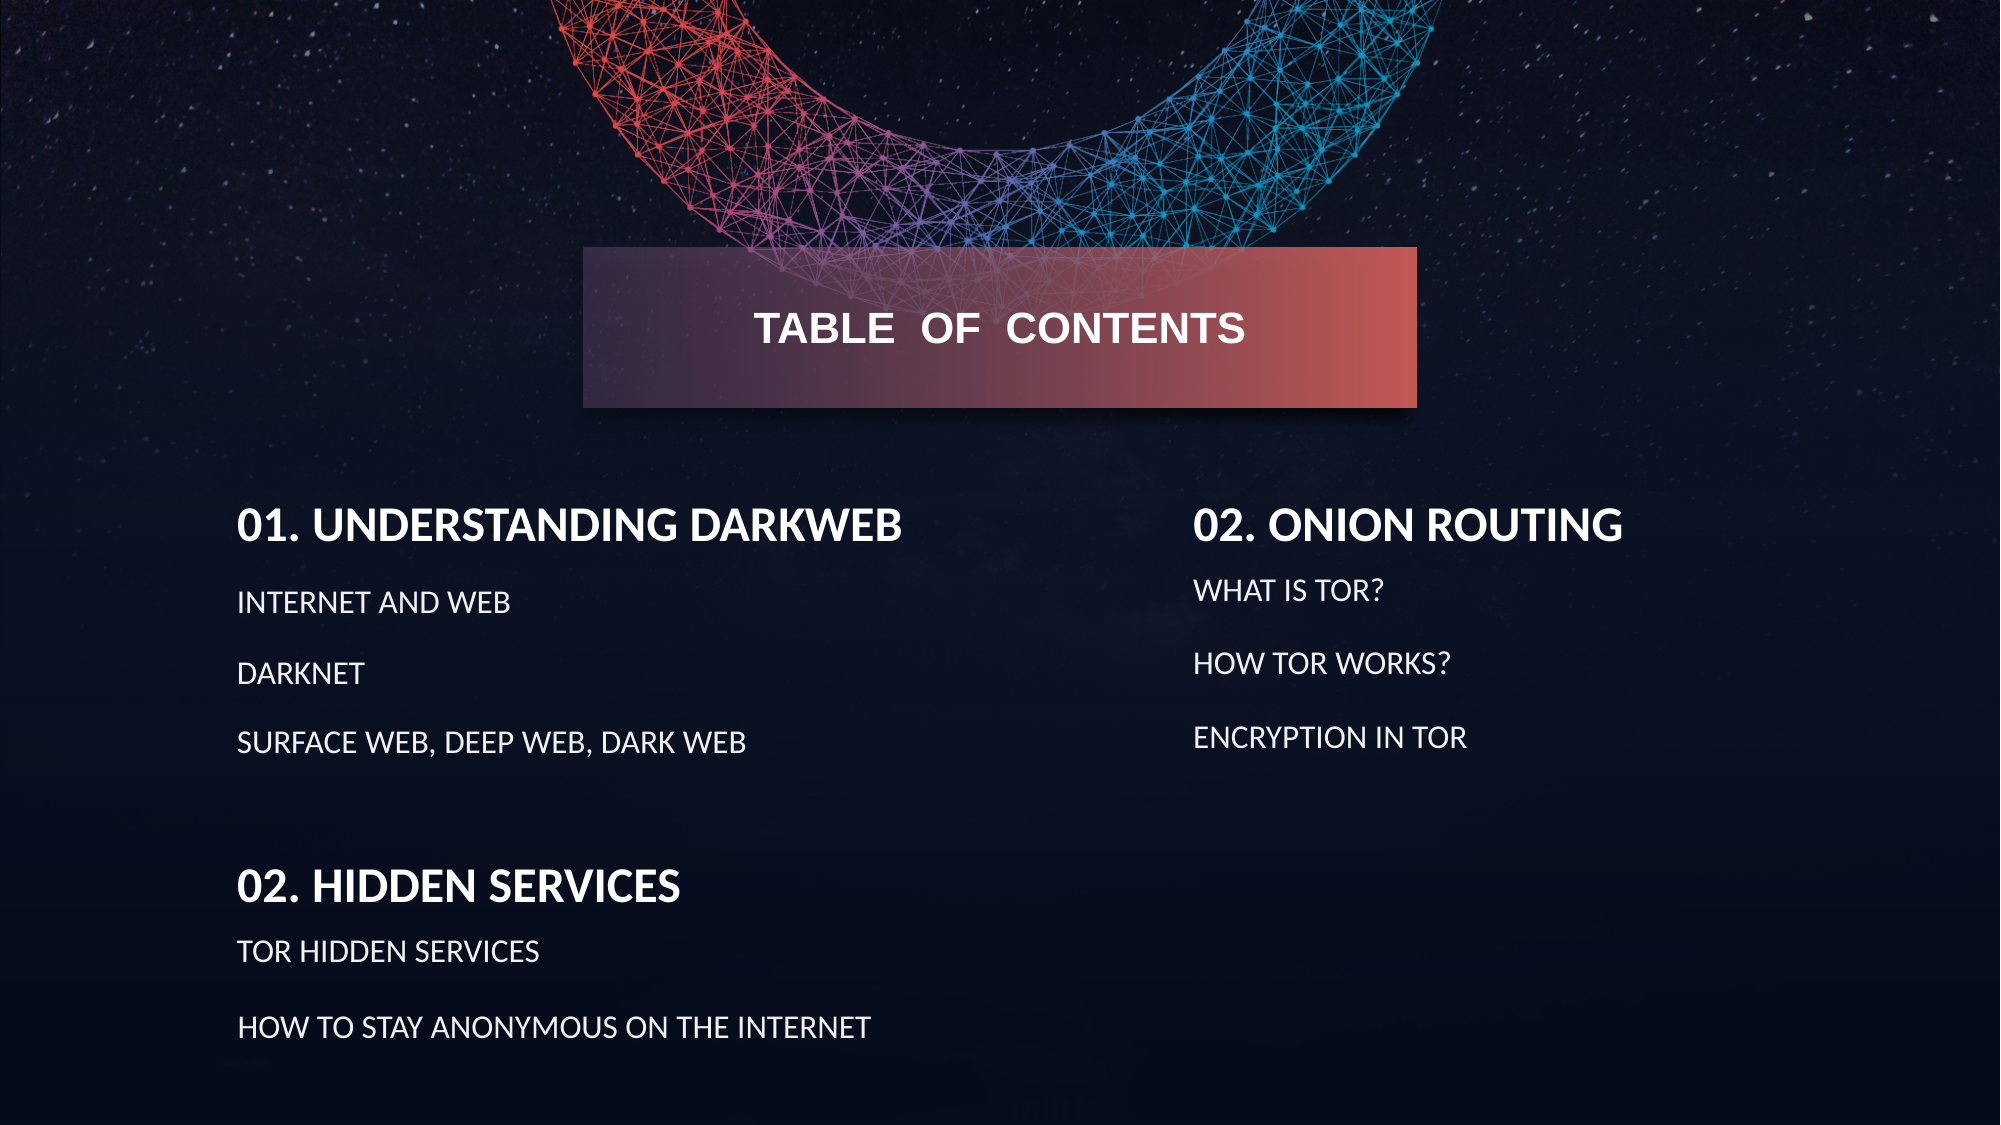

TABLE  OF  CONTENTS
01. UNDERSTANDING DARKWEB
INTERNET AND WEB
DARKNET
SURFACE WEB, DEEP WEB, DARK WEB
02. ONION ROUTING
WHAT IS TOR?
HOW TOR WORKS?
ENCRYPTION IN TOR
02. HIDDEN SERVICES
TOR HIDDEN SERVICES
HOW TO STAY ANONYMOUS ON THE INTERNET